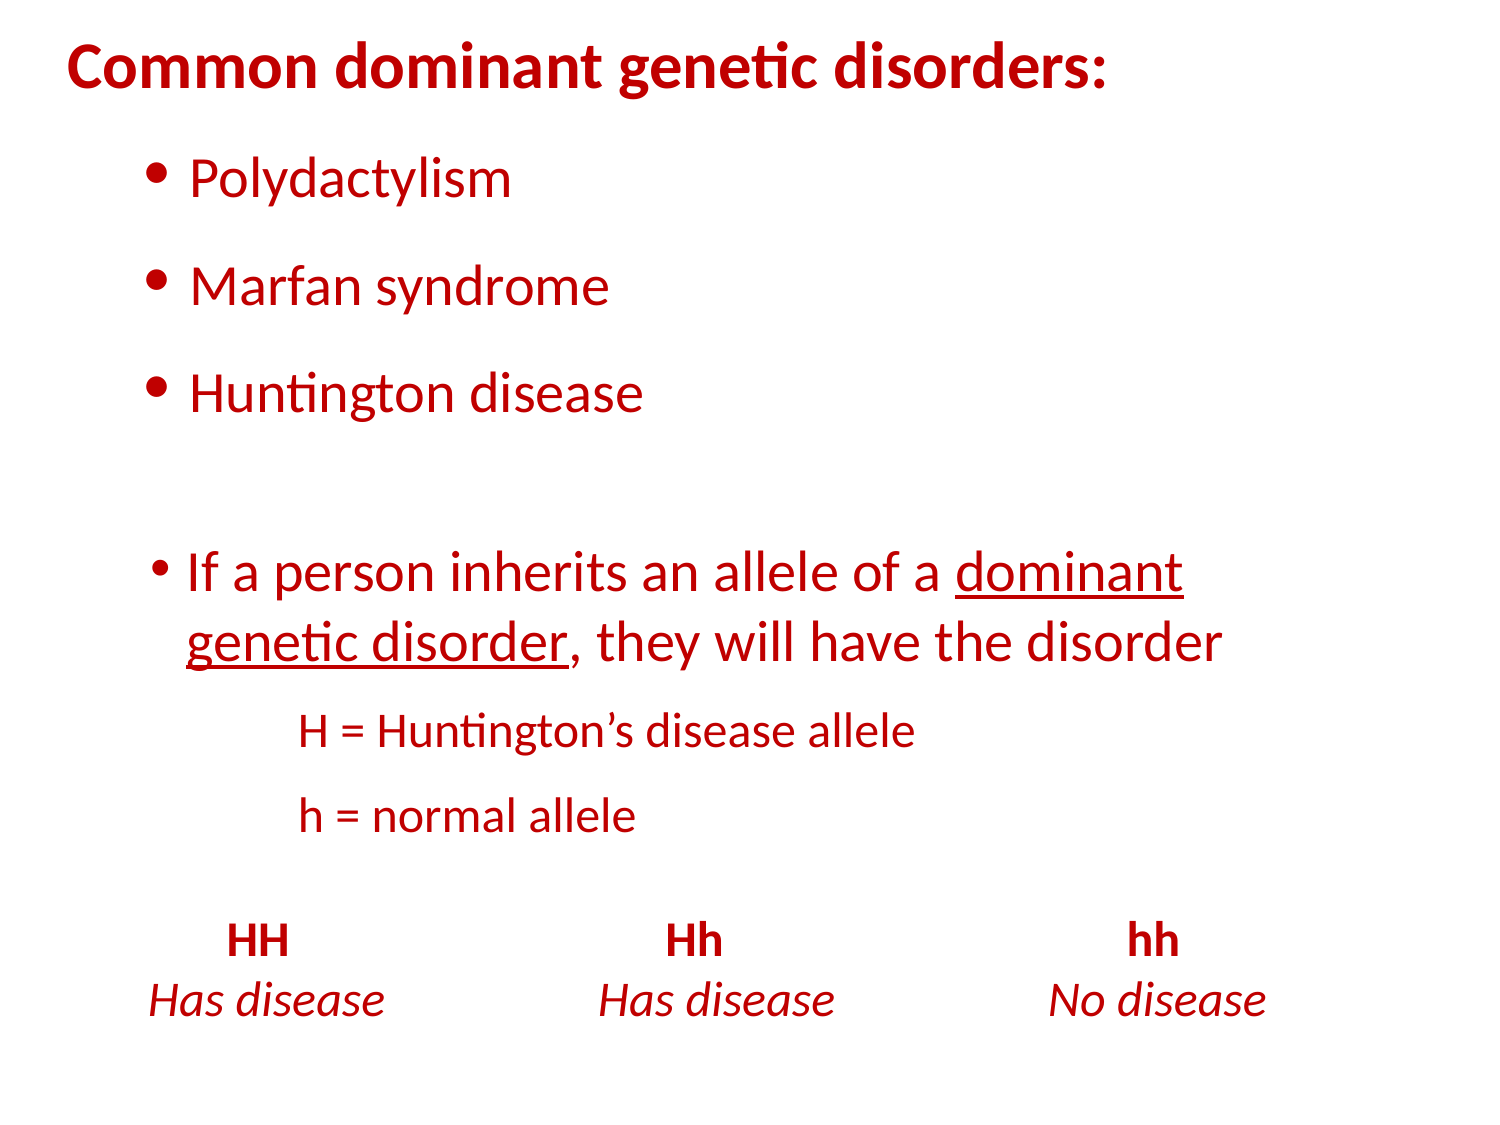

Common dominant genetic disorders:
Polydactylism
Marfan syndrome
Huntington disease

If a person inherits an allele of a dominant genetic disorder, they will have the disorder
H = Huntington’s disease allele
h = normal allele
       HH		    	      Hh			       hh
Has disease		Has disease		No disease